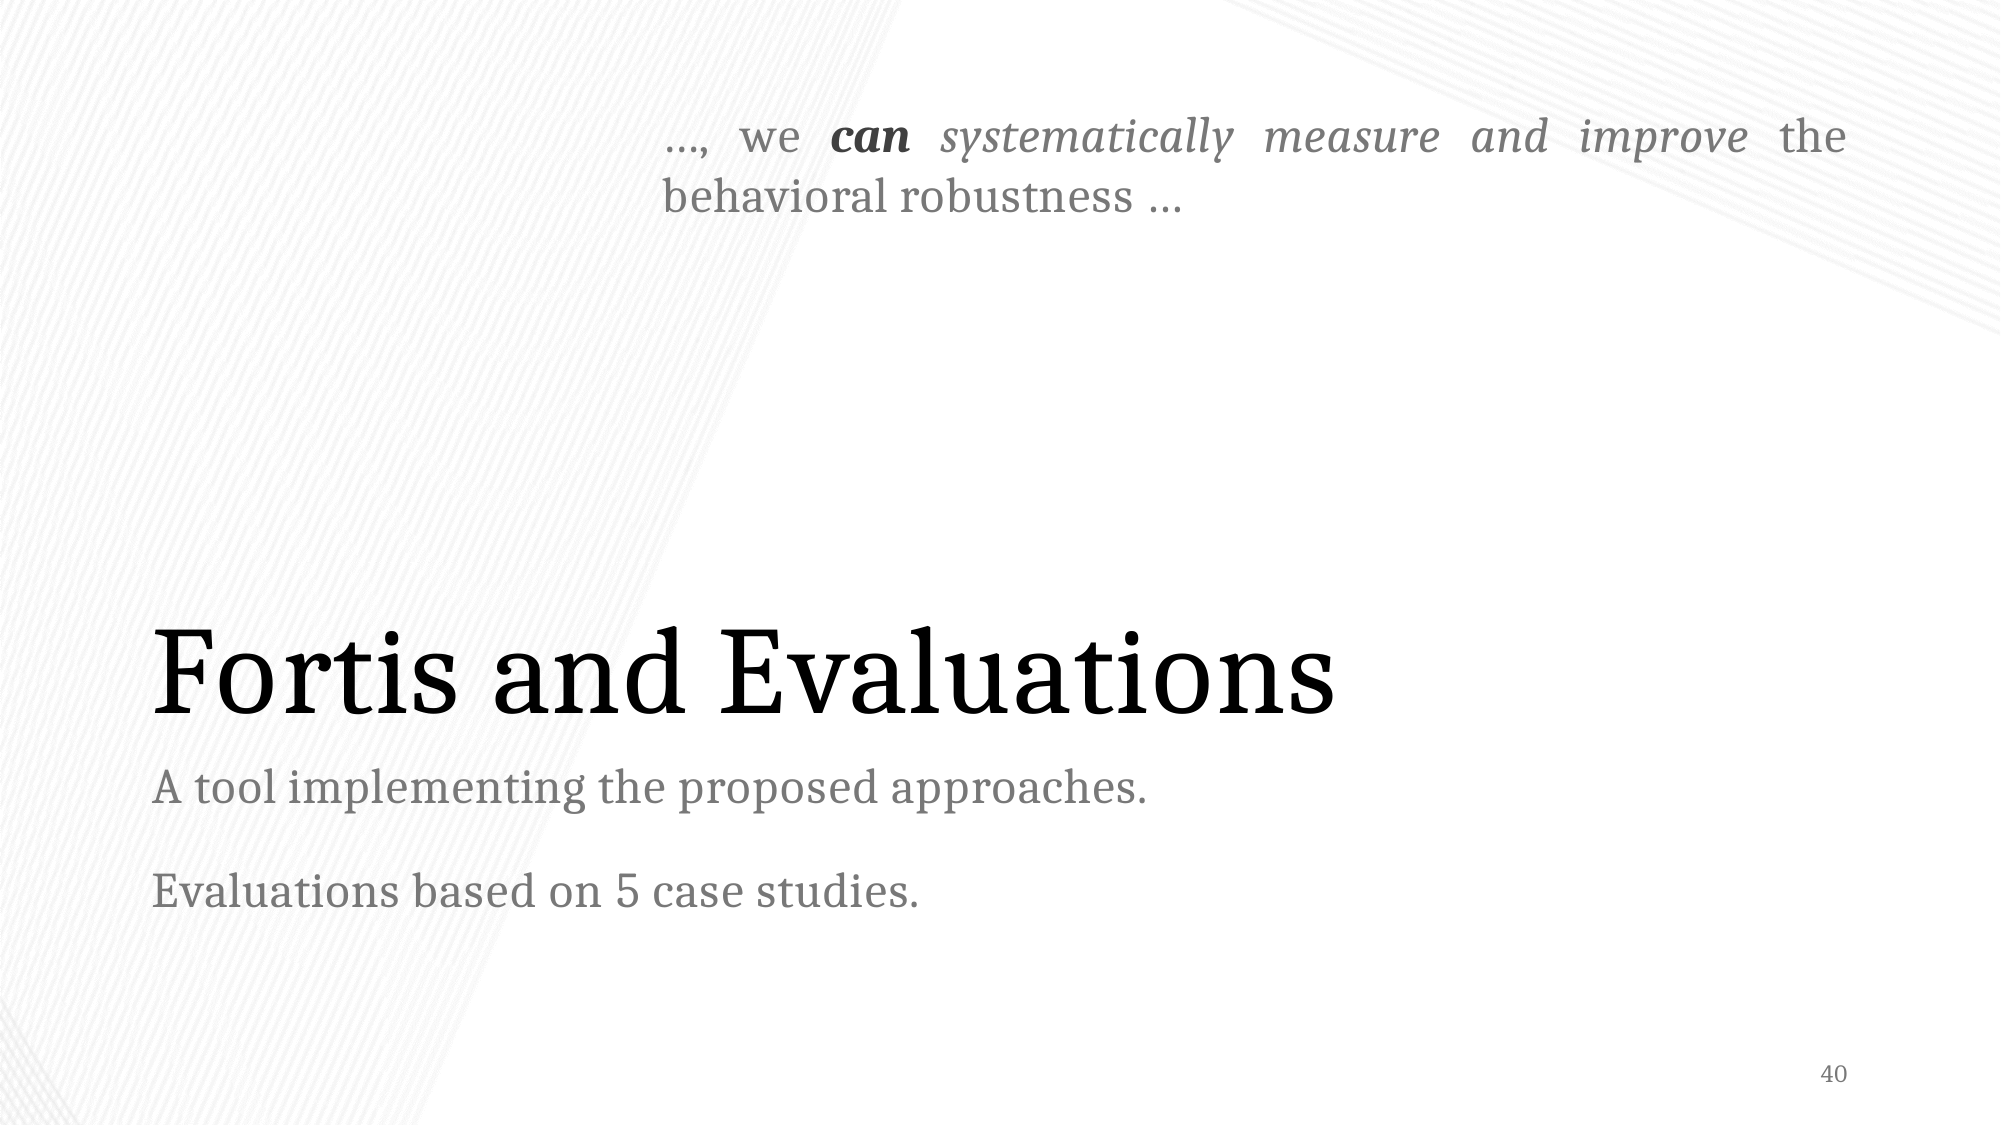

…, we can systematically measure and improve the behavioral robustness …
# Fortis and Evaluations
A tool implementing the proposed approaches.
Evaluations based on 5 case studies.

40